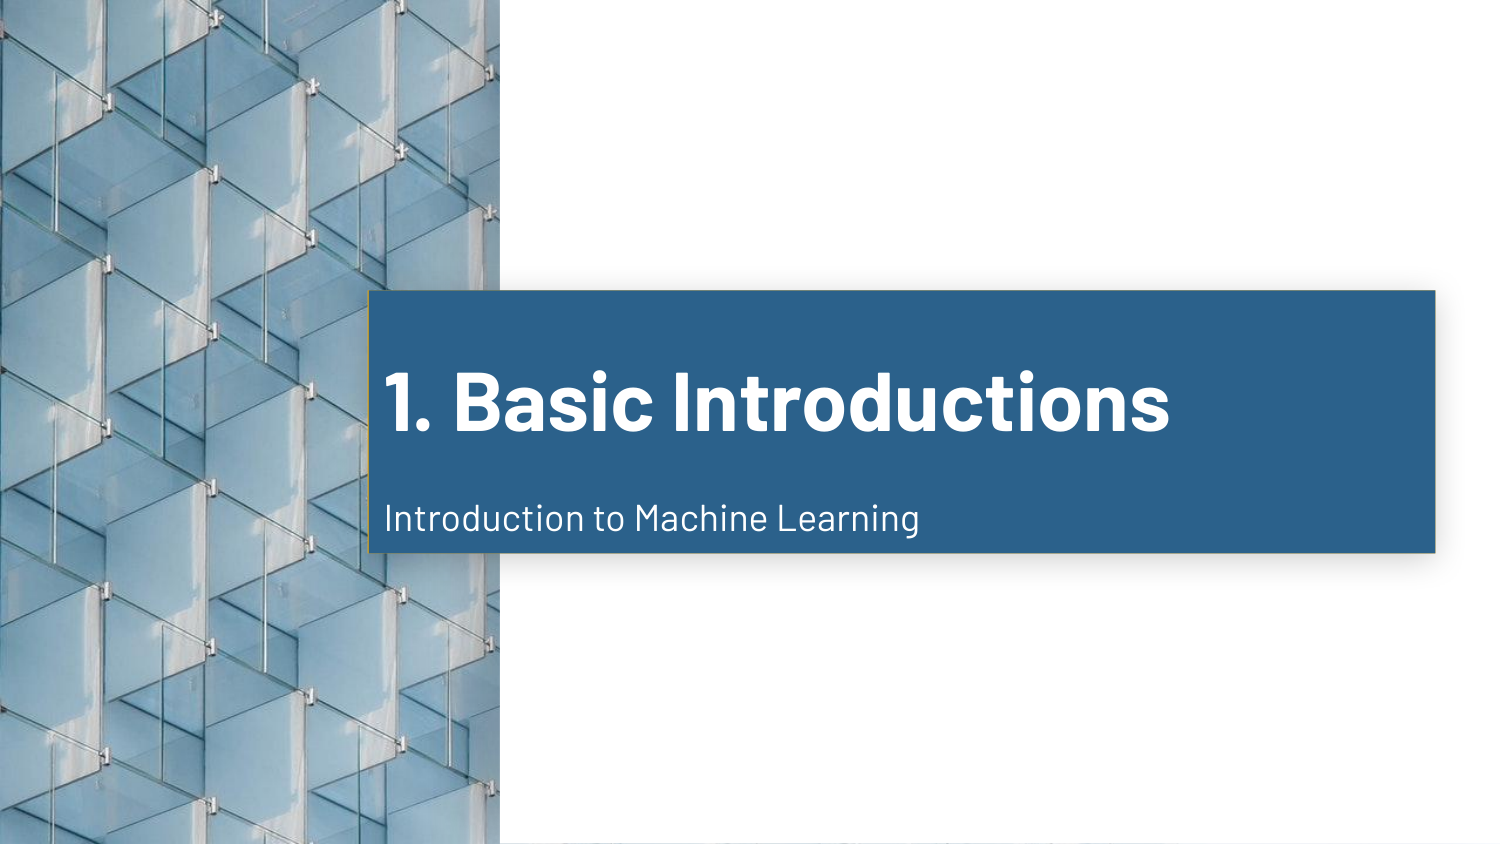

# 1. Basic Introductions
Introduction to Machine Learning